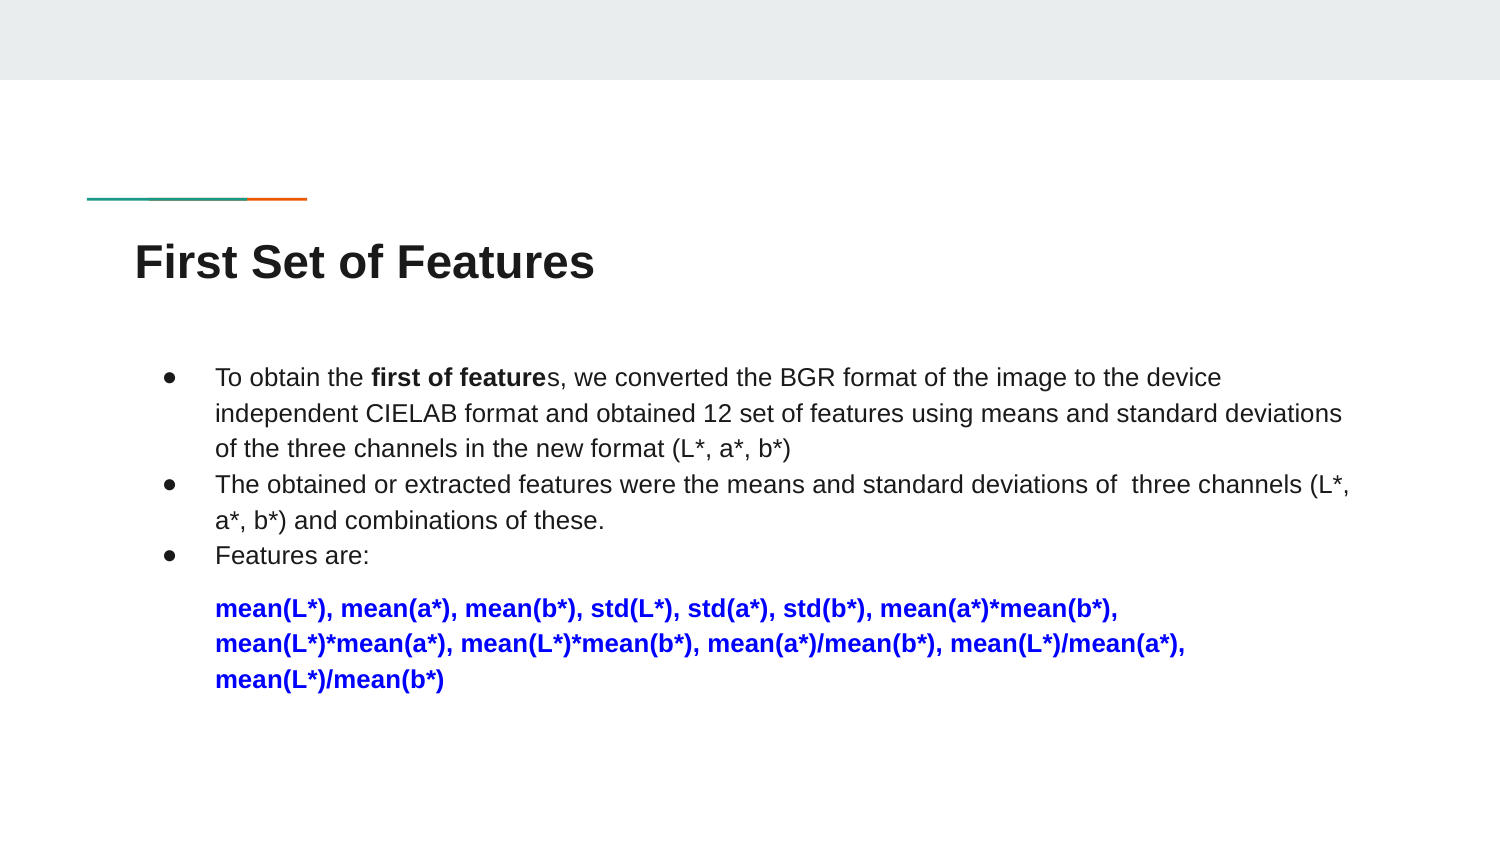

# First Set of Features
To obtain the first of features, we converted the BGR format of the image to the device independent CIELAB format and obtained 12 set of features using means and standard deviations of the three channels in the new format (L*, a*, b*)
The obtained or extracted features were the means and standard deviations of  three channels (L*, a*, b*) and combinations of these.
Features are:
mean(L*), mean(a*), mean(b*), std(L*), std(a*), std(b*), mean(a*)*mean(b*), mean(L*)*mean(a*), mean(L*)*mean(b*), mean(a*)/mean(b*), mean(L*)/mean(a*), mean(L*)/mean(b*)